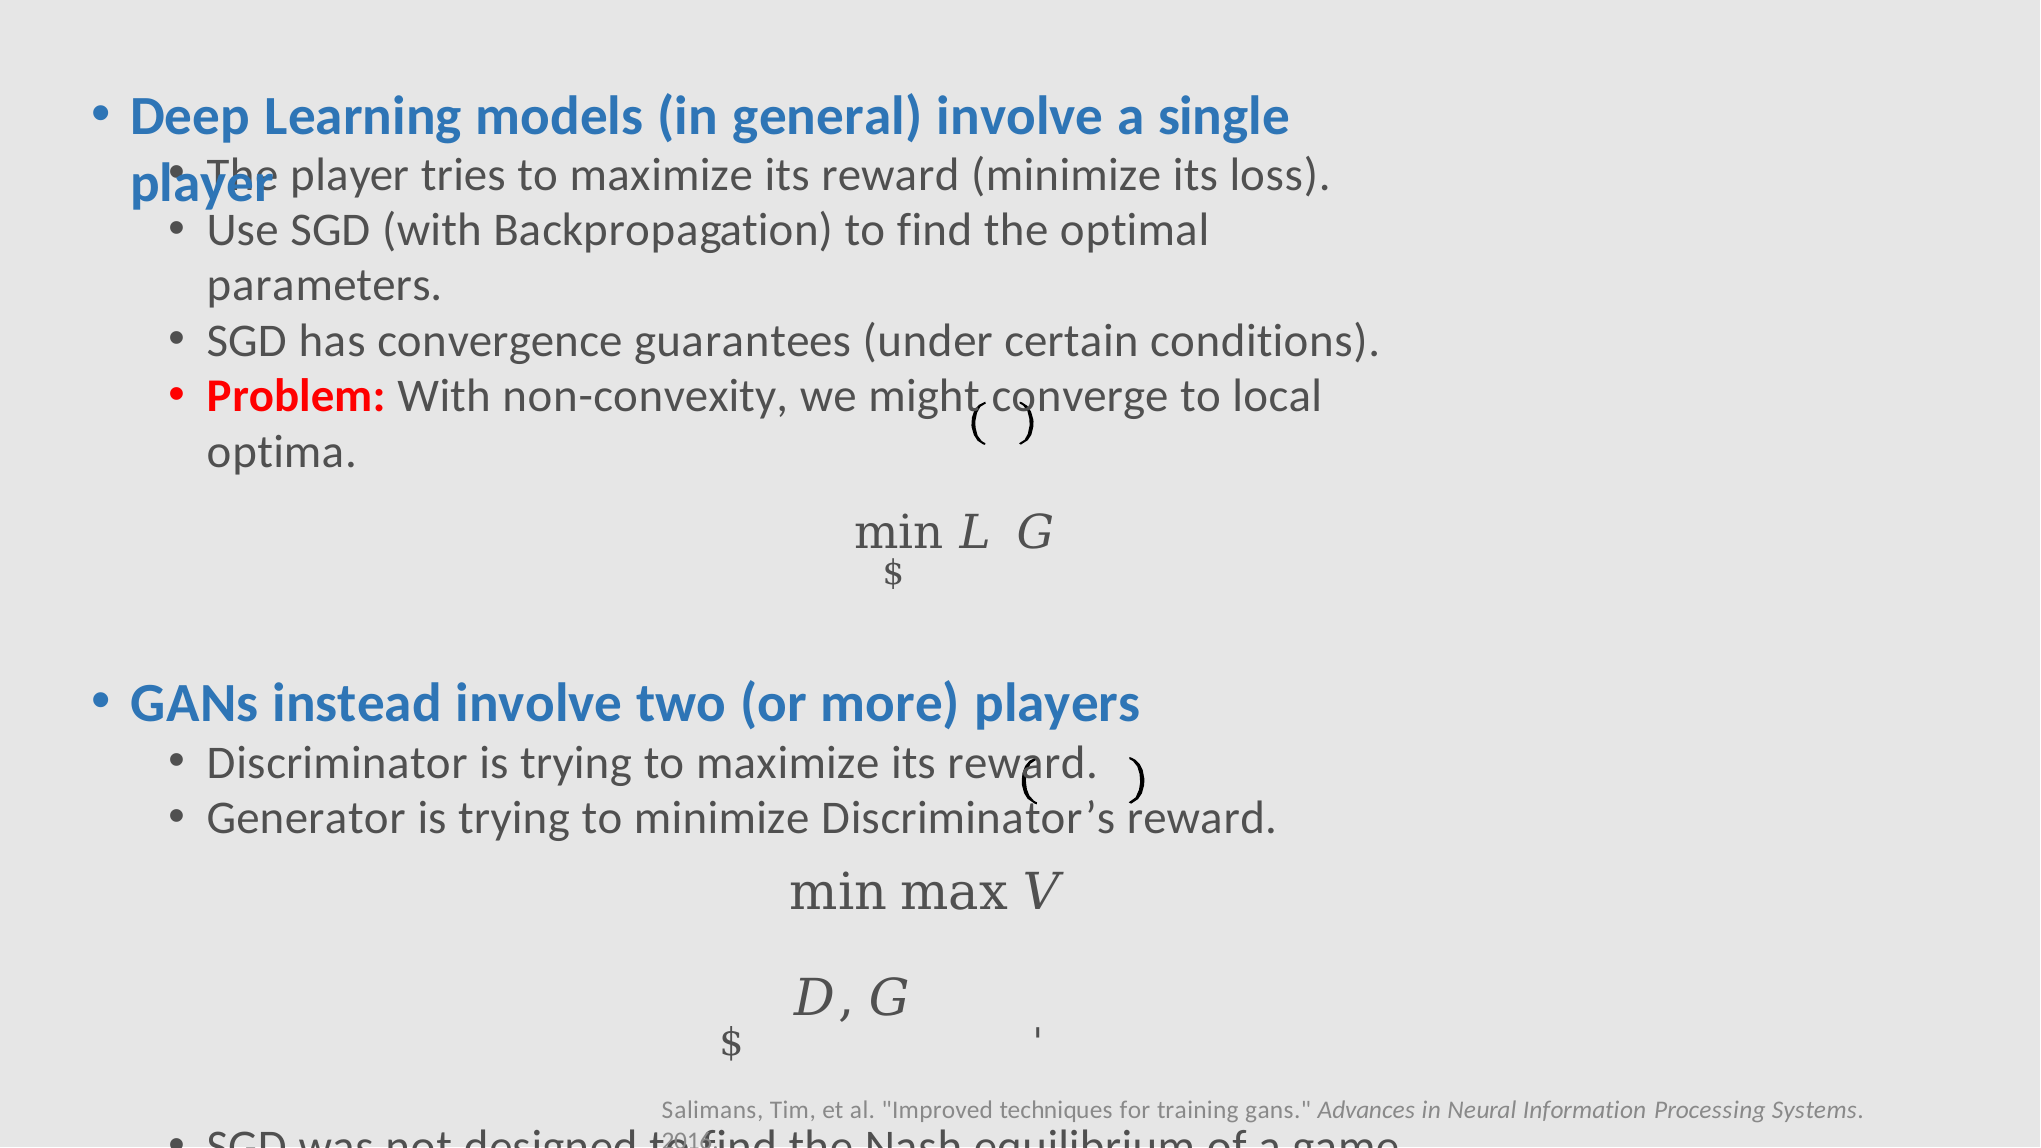

Deep Learning models (in general) involve a single player
The player tries to maximize its reward (minimize its loss).
Use SGD (with Backpropagation) to find the optimal parameters.
SGD has convergence guarantees (under certain conditions).
Problem: With non-convexity, we might converge to local optima.
min 𝐿  𝐺
$

GANs instead involve two (or more) players
Discriminator is trying to maximize its reward.
Generator is trying to minimize Discriminator’s reward.
min max 𝑉	𝐷, 𝐺
$	'

SGD was not designed to find the Nash equilibrium of a game.
Problem: We might not converge to the Nash equilibrium at all.

Salimans, Tim, et al. "Improved techniques for training gans." Advances in Neural Information Processing Systems. 2016.